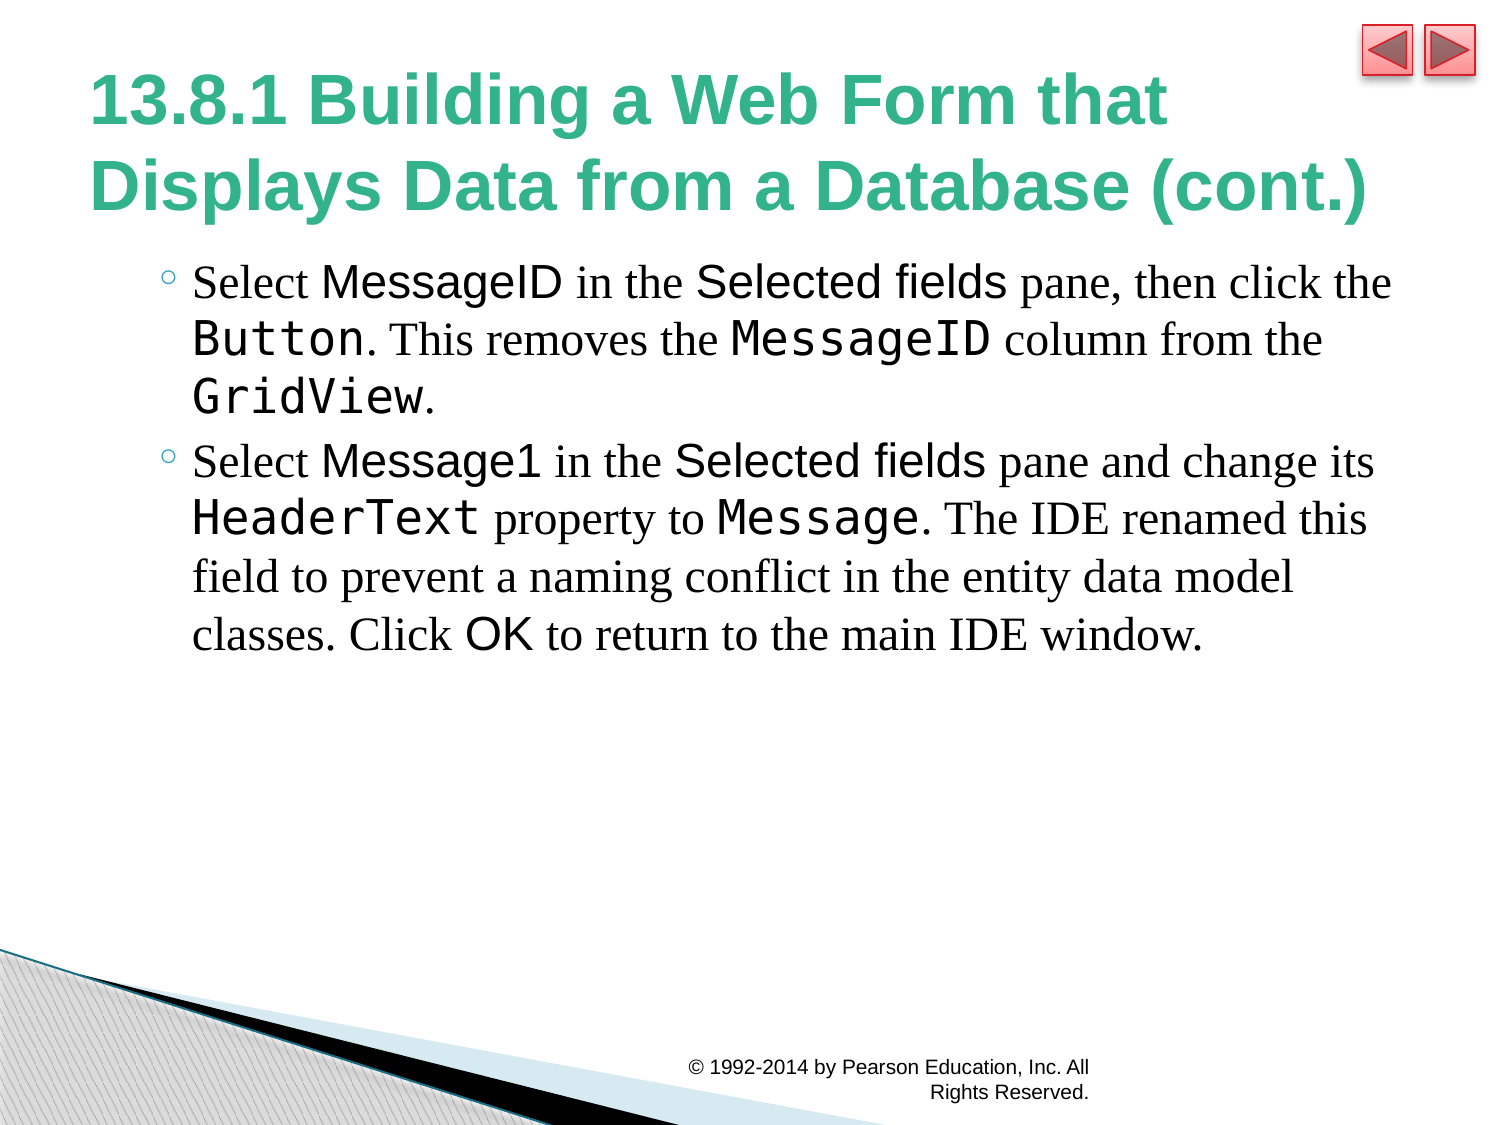

# 13.8.1 Building a Web Form that Displays Data from a Database (cont.)
Select MessageID in the Selected fields pane, then click the  Button. This removes the MessageID column from the GridView.
Select Message1 in the Selected fields pane and change its HeaderText property to Message. The IDE renamed this field to prevent a naming conflict in the entity data model classes. Click OK to return to the main IDE window.
© 1992-2014 by Pearson Education, Inc. All Rights Reserved.